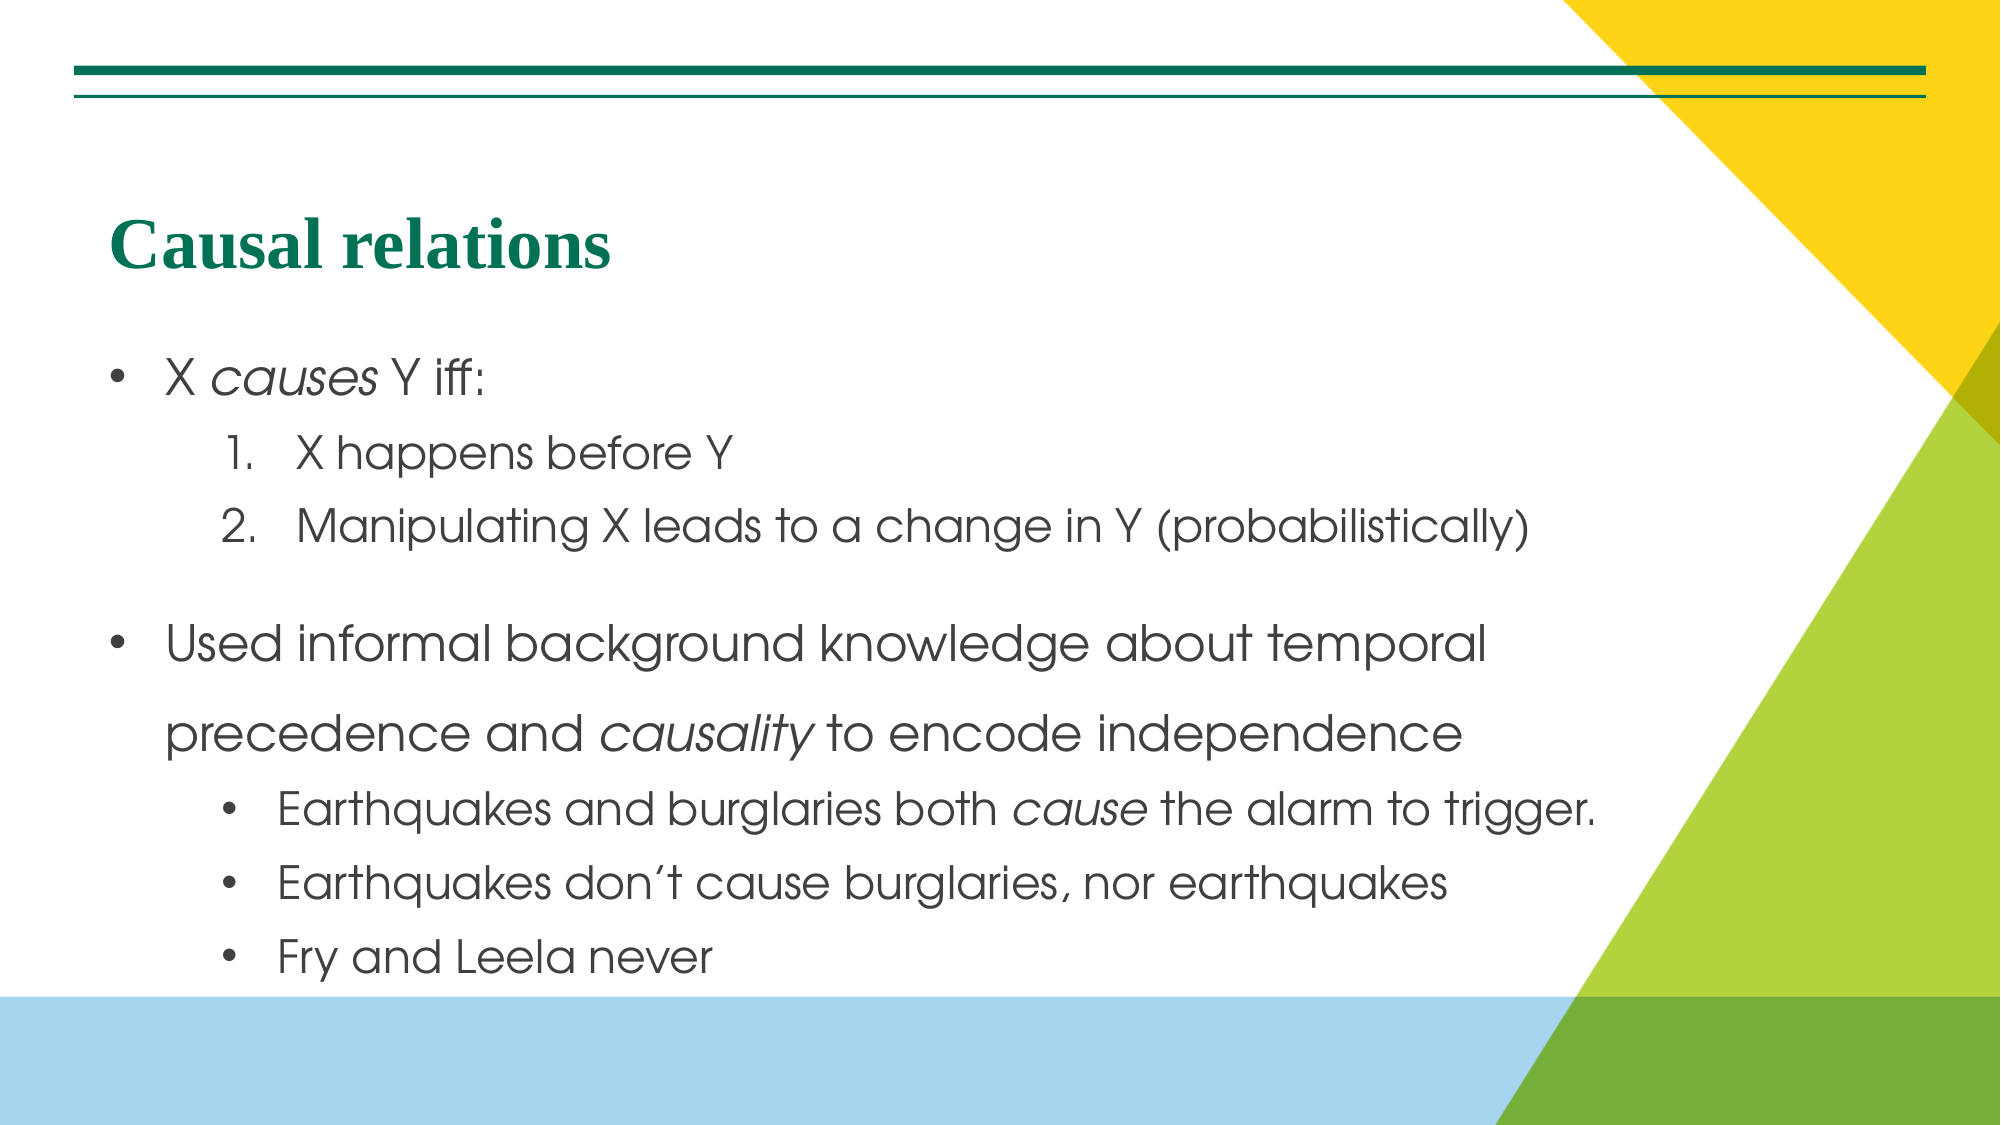

# Causal relations
X causes Y iff:
X happens before Y
Manipulating X leads to a change in Y (probabilistically)
Used informal background knowledge about temporal precedence and causality to encode independence
Earthquakes and burglaries both cause the alarm to trigger.
Earthquakes don’t cause burglaries, nor earthquakes
Fry and Leela never